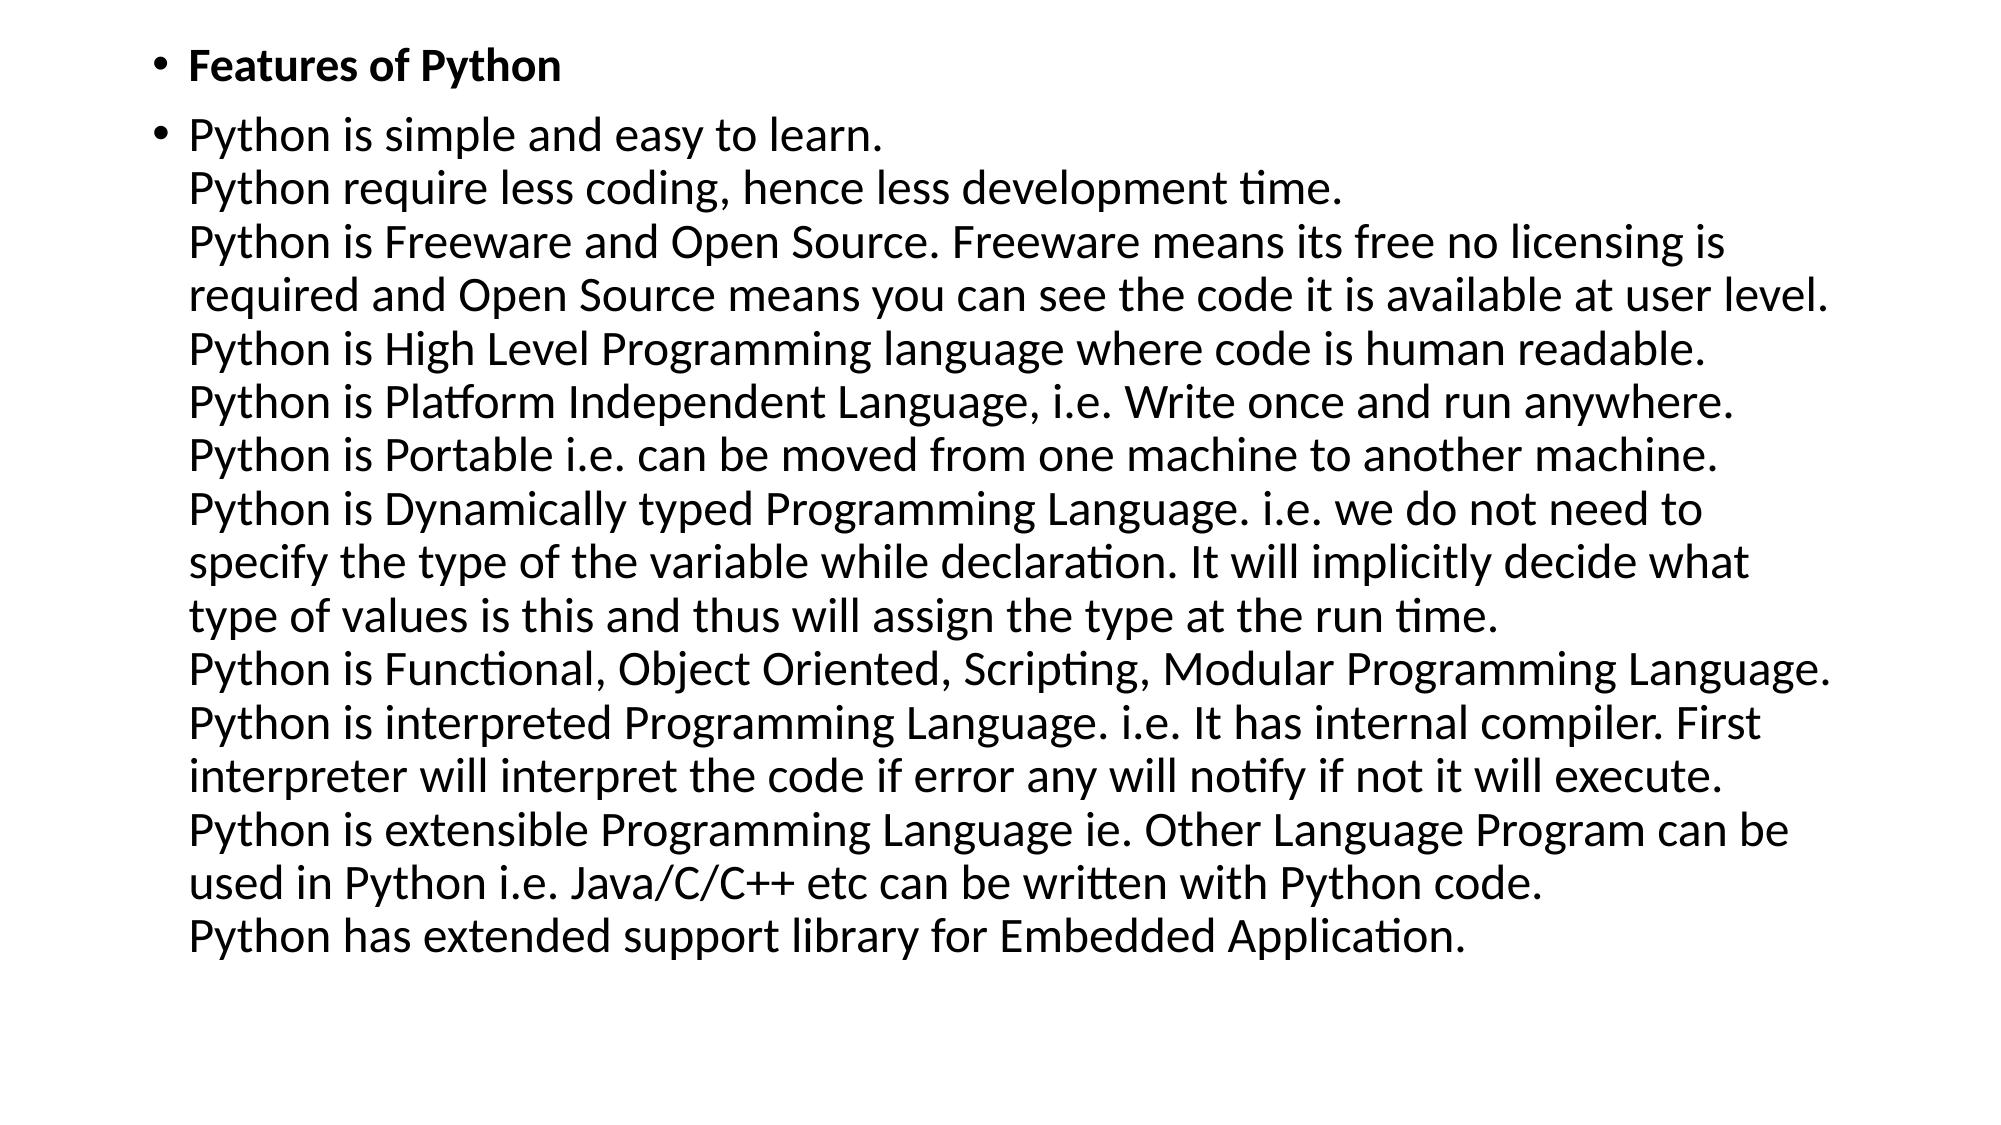

Features of Python
Python is simple and easy to learn.
Python require less coding, hence less development time.
Python is Freeware and Open Source. Freeware means its free no licensing is required and Open Source means you can see the code it is available at user level.
Python is High Level Programming language where code is human readable.
Python is Platform Independent Language, i.e. Write once and run anywhere.
Python is Portable i.e. can be moved from one machine to another machine.
Python is Dynamically typed Programming Language. i.e. we do not need to specify the type of the variable while declaration. It will implicitly decide what type of values is this and thus will assign the type at the run time.
Python is Functional, Object Oriented, Scripting, Modular Programming Language.
Python is interpreted Programming Language. i.e. It has internal compiler. First interpreter will interpret the code if error any will notify if not it will execute.
Python is extensible Programming Language ie. Other Language Program can be used in Python i.e. Java/C/C++ etc can be written with Python code.
Python has extended support library for Embedded Application.